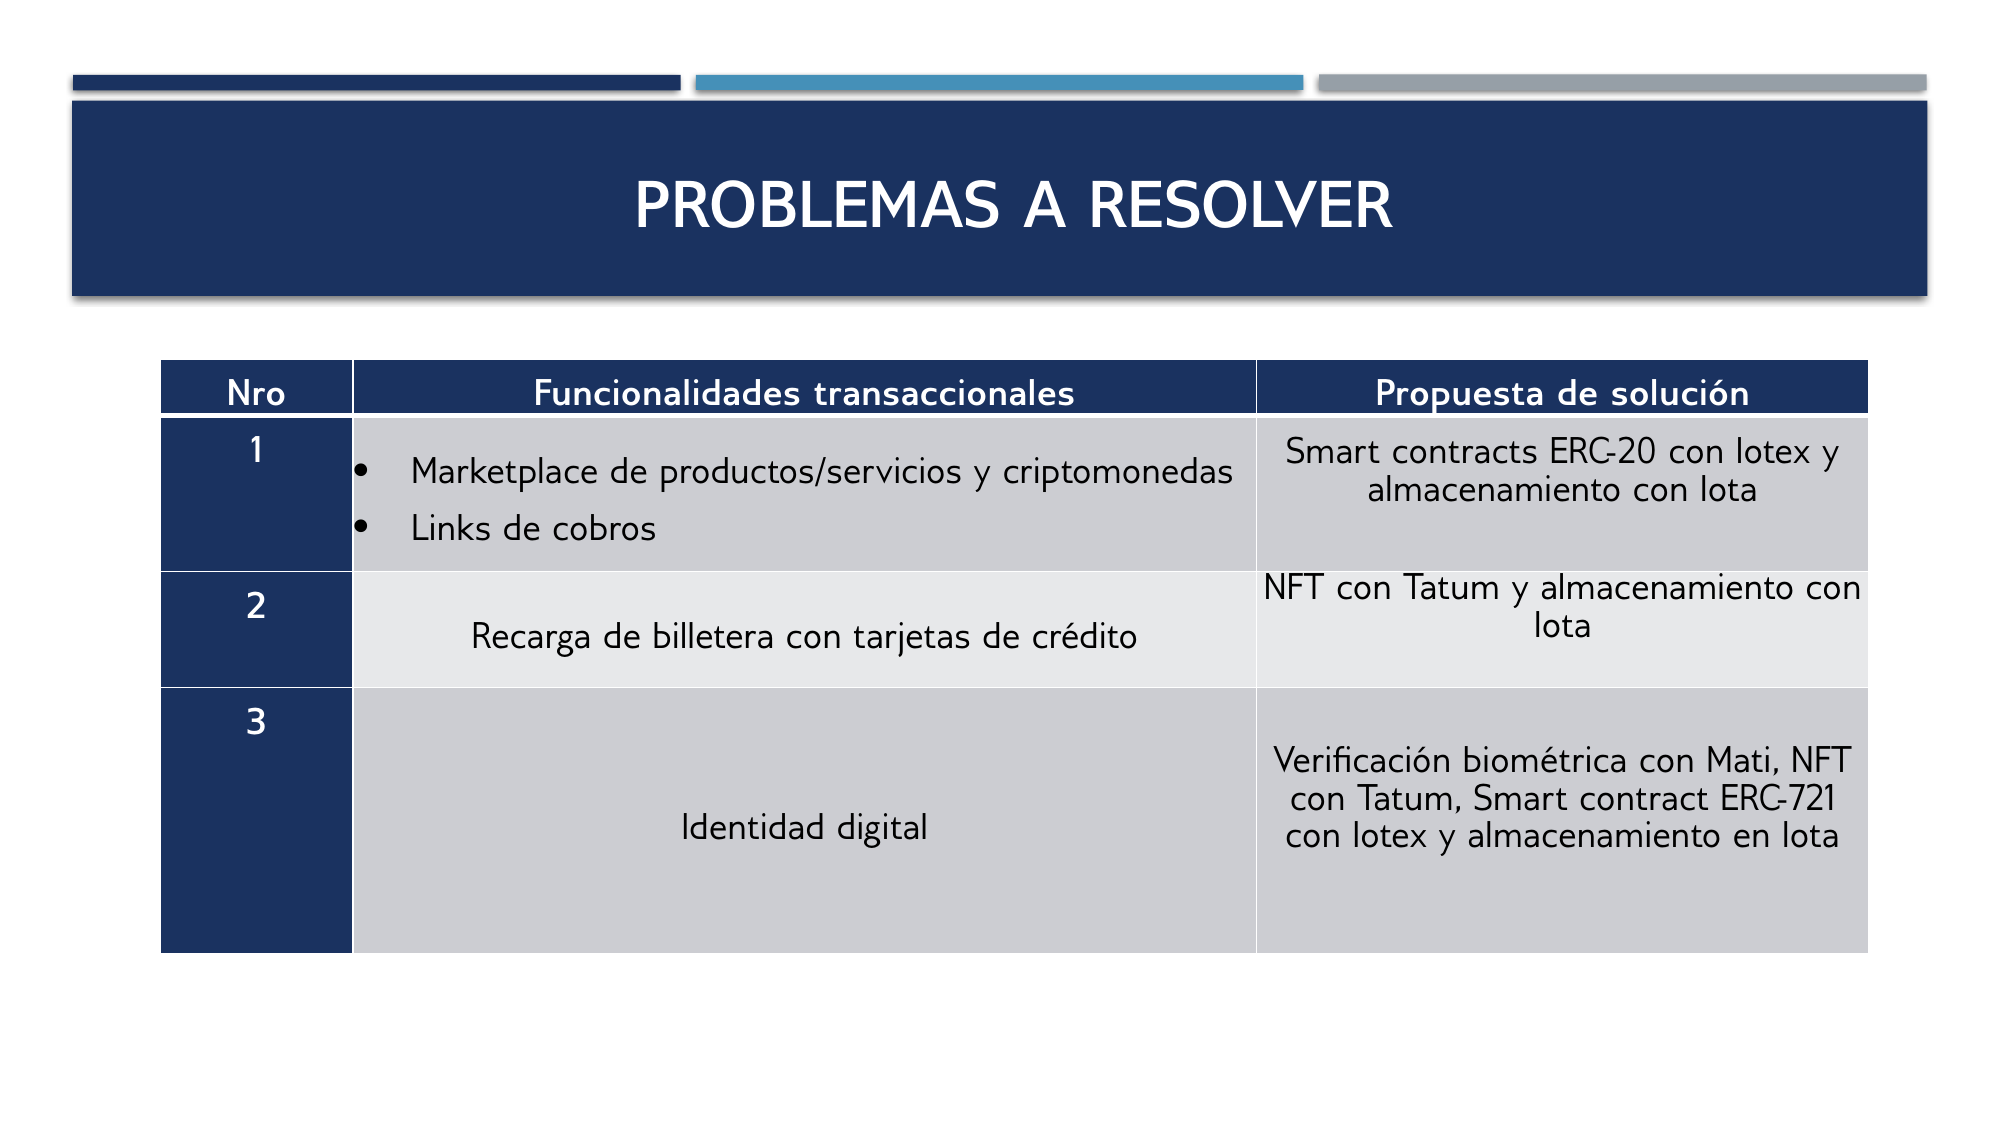

# Problemas a resolver
| Nro | Funcionalidades transaccionales | Propuesta de solución |
| --- | --- | --- |
| 1 | Marketplace de productos/servicios y criptomonedas Links de cobros | Smart contracts ERC-20 con Iotex y almacenamiento con Iota |
| 2 | Recarga de billetera con tarjetas de crédito | NFT con Tatum y almacenamiento con Iota |
| 3 | Identidad digital | Verificación biométrica con Mati, NFT con Tatum, Smart contract ERC-721 con Iotex y almacenamiento en Iota |